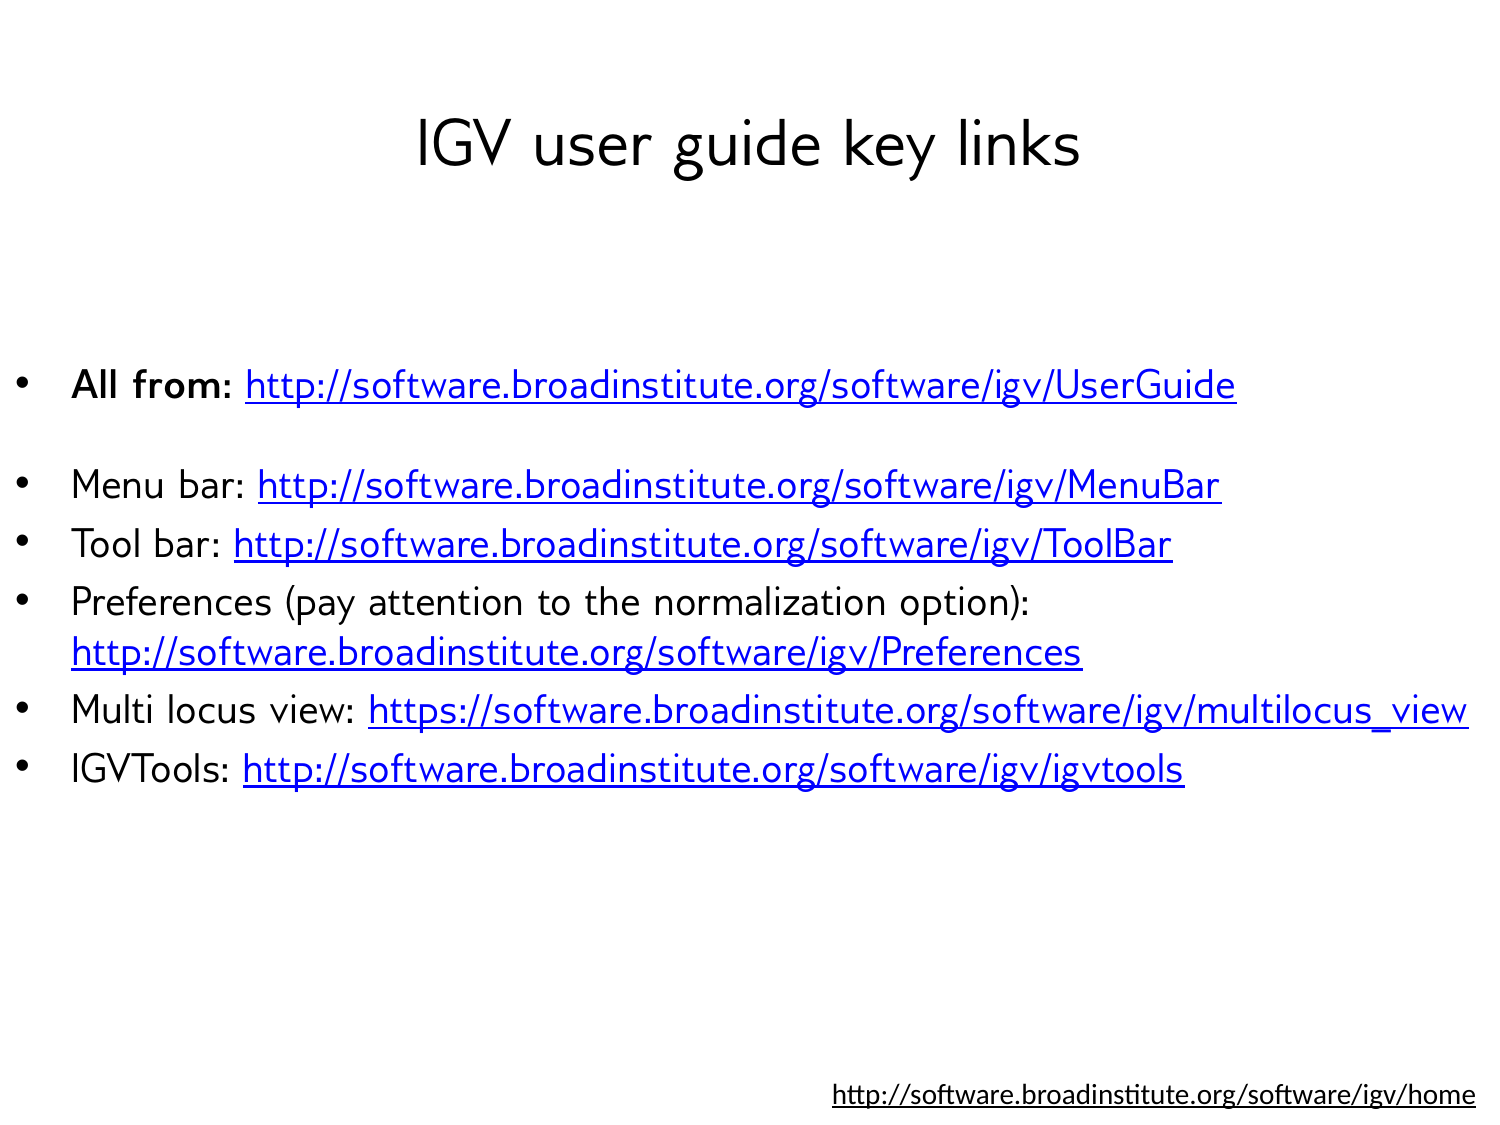

# IGV user guide key links

All from: http://software.broadinstitute.org/software/igv/UserGuide
Menu bar: http://software.broadinstitute.org/software/igv/MenuBar
Tool bar: http://software.broadinstitute.org/software/igv/ToolBar
Preferences (pay attention to the normalization option): http://software.broadinstitute.org/software/igv/Preferences
Multi locus view: https://software.broadinstitute.org/software/igv/multilocus_view
IGVTools: http://software.broadinstitute.org/software/igv/igvtools

http://software.broadinstitute.org/software/igv/home